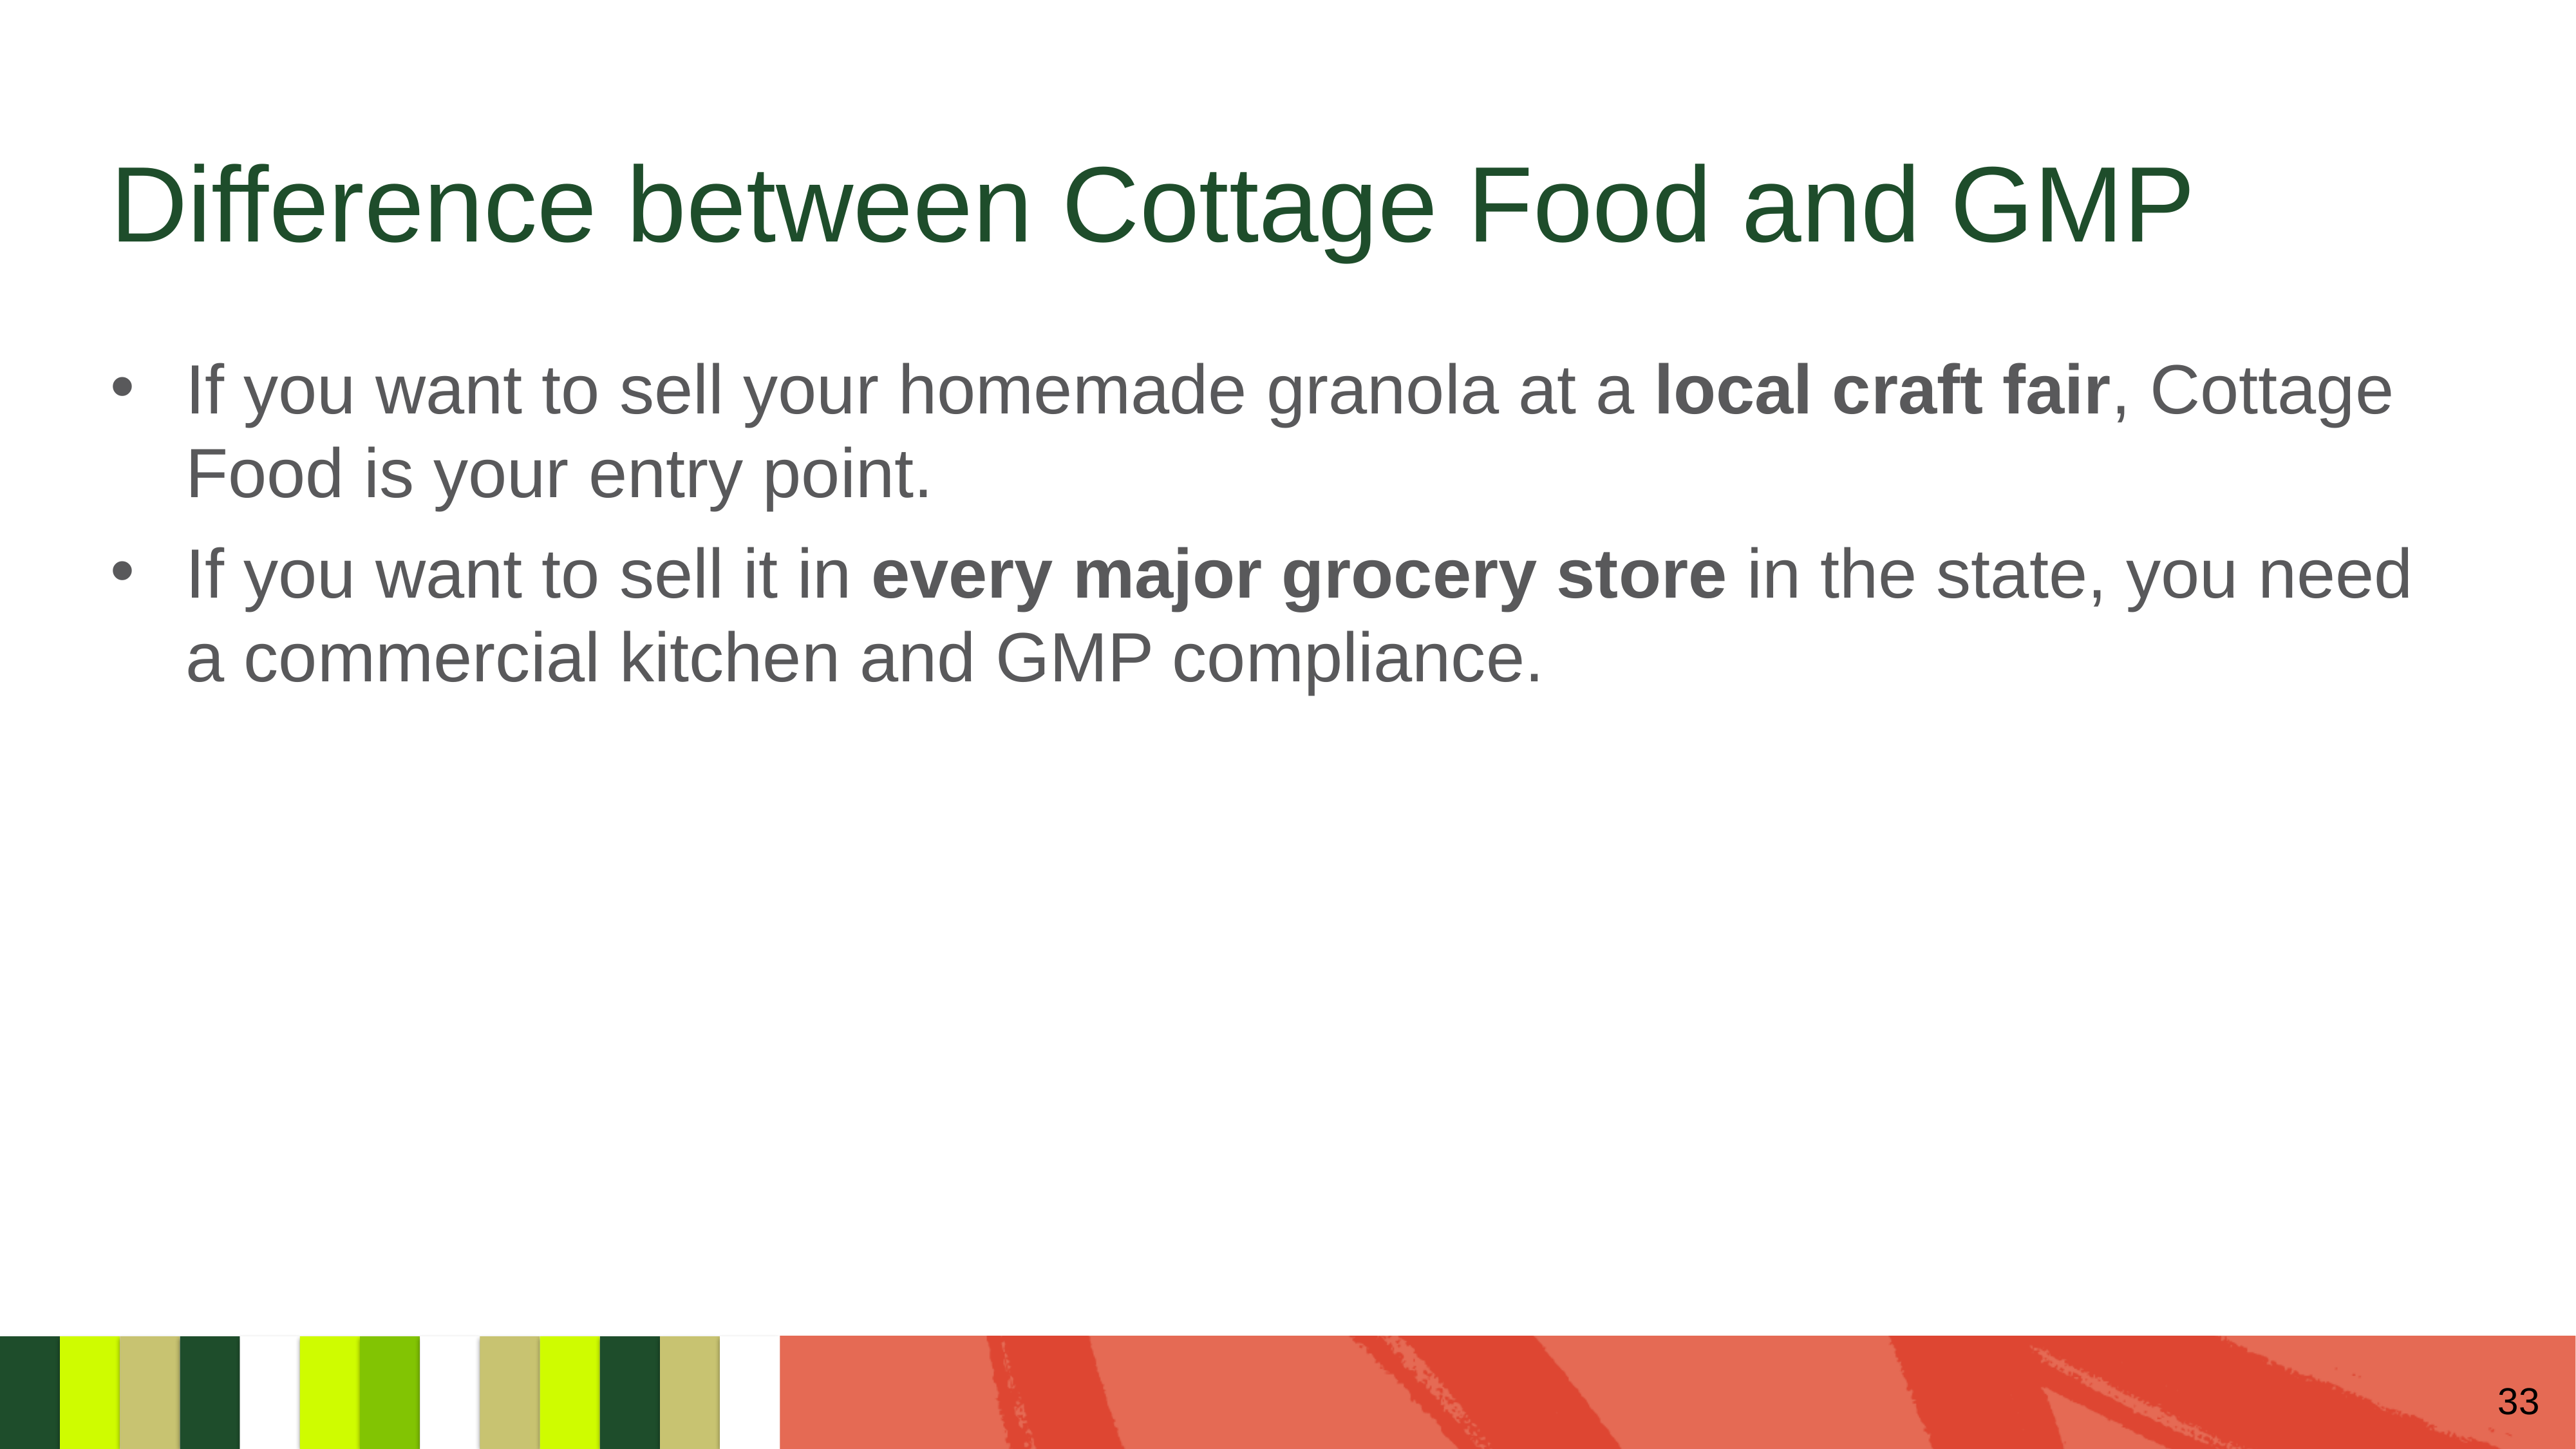

# Difference between Cottage Food and GMP
If you want to sell your homemade granola at a local craft fair, Cottage Food is your entry point.
If you want to sell it in every major grocery store in the state, you need a commercial kitchen and GMP compliance.
33